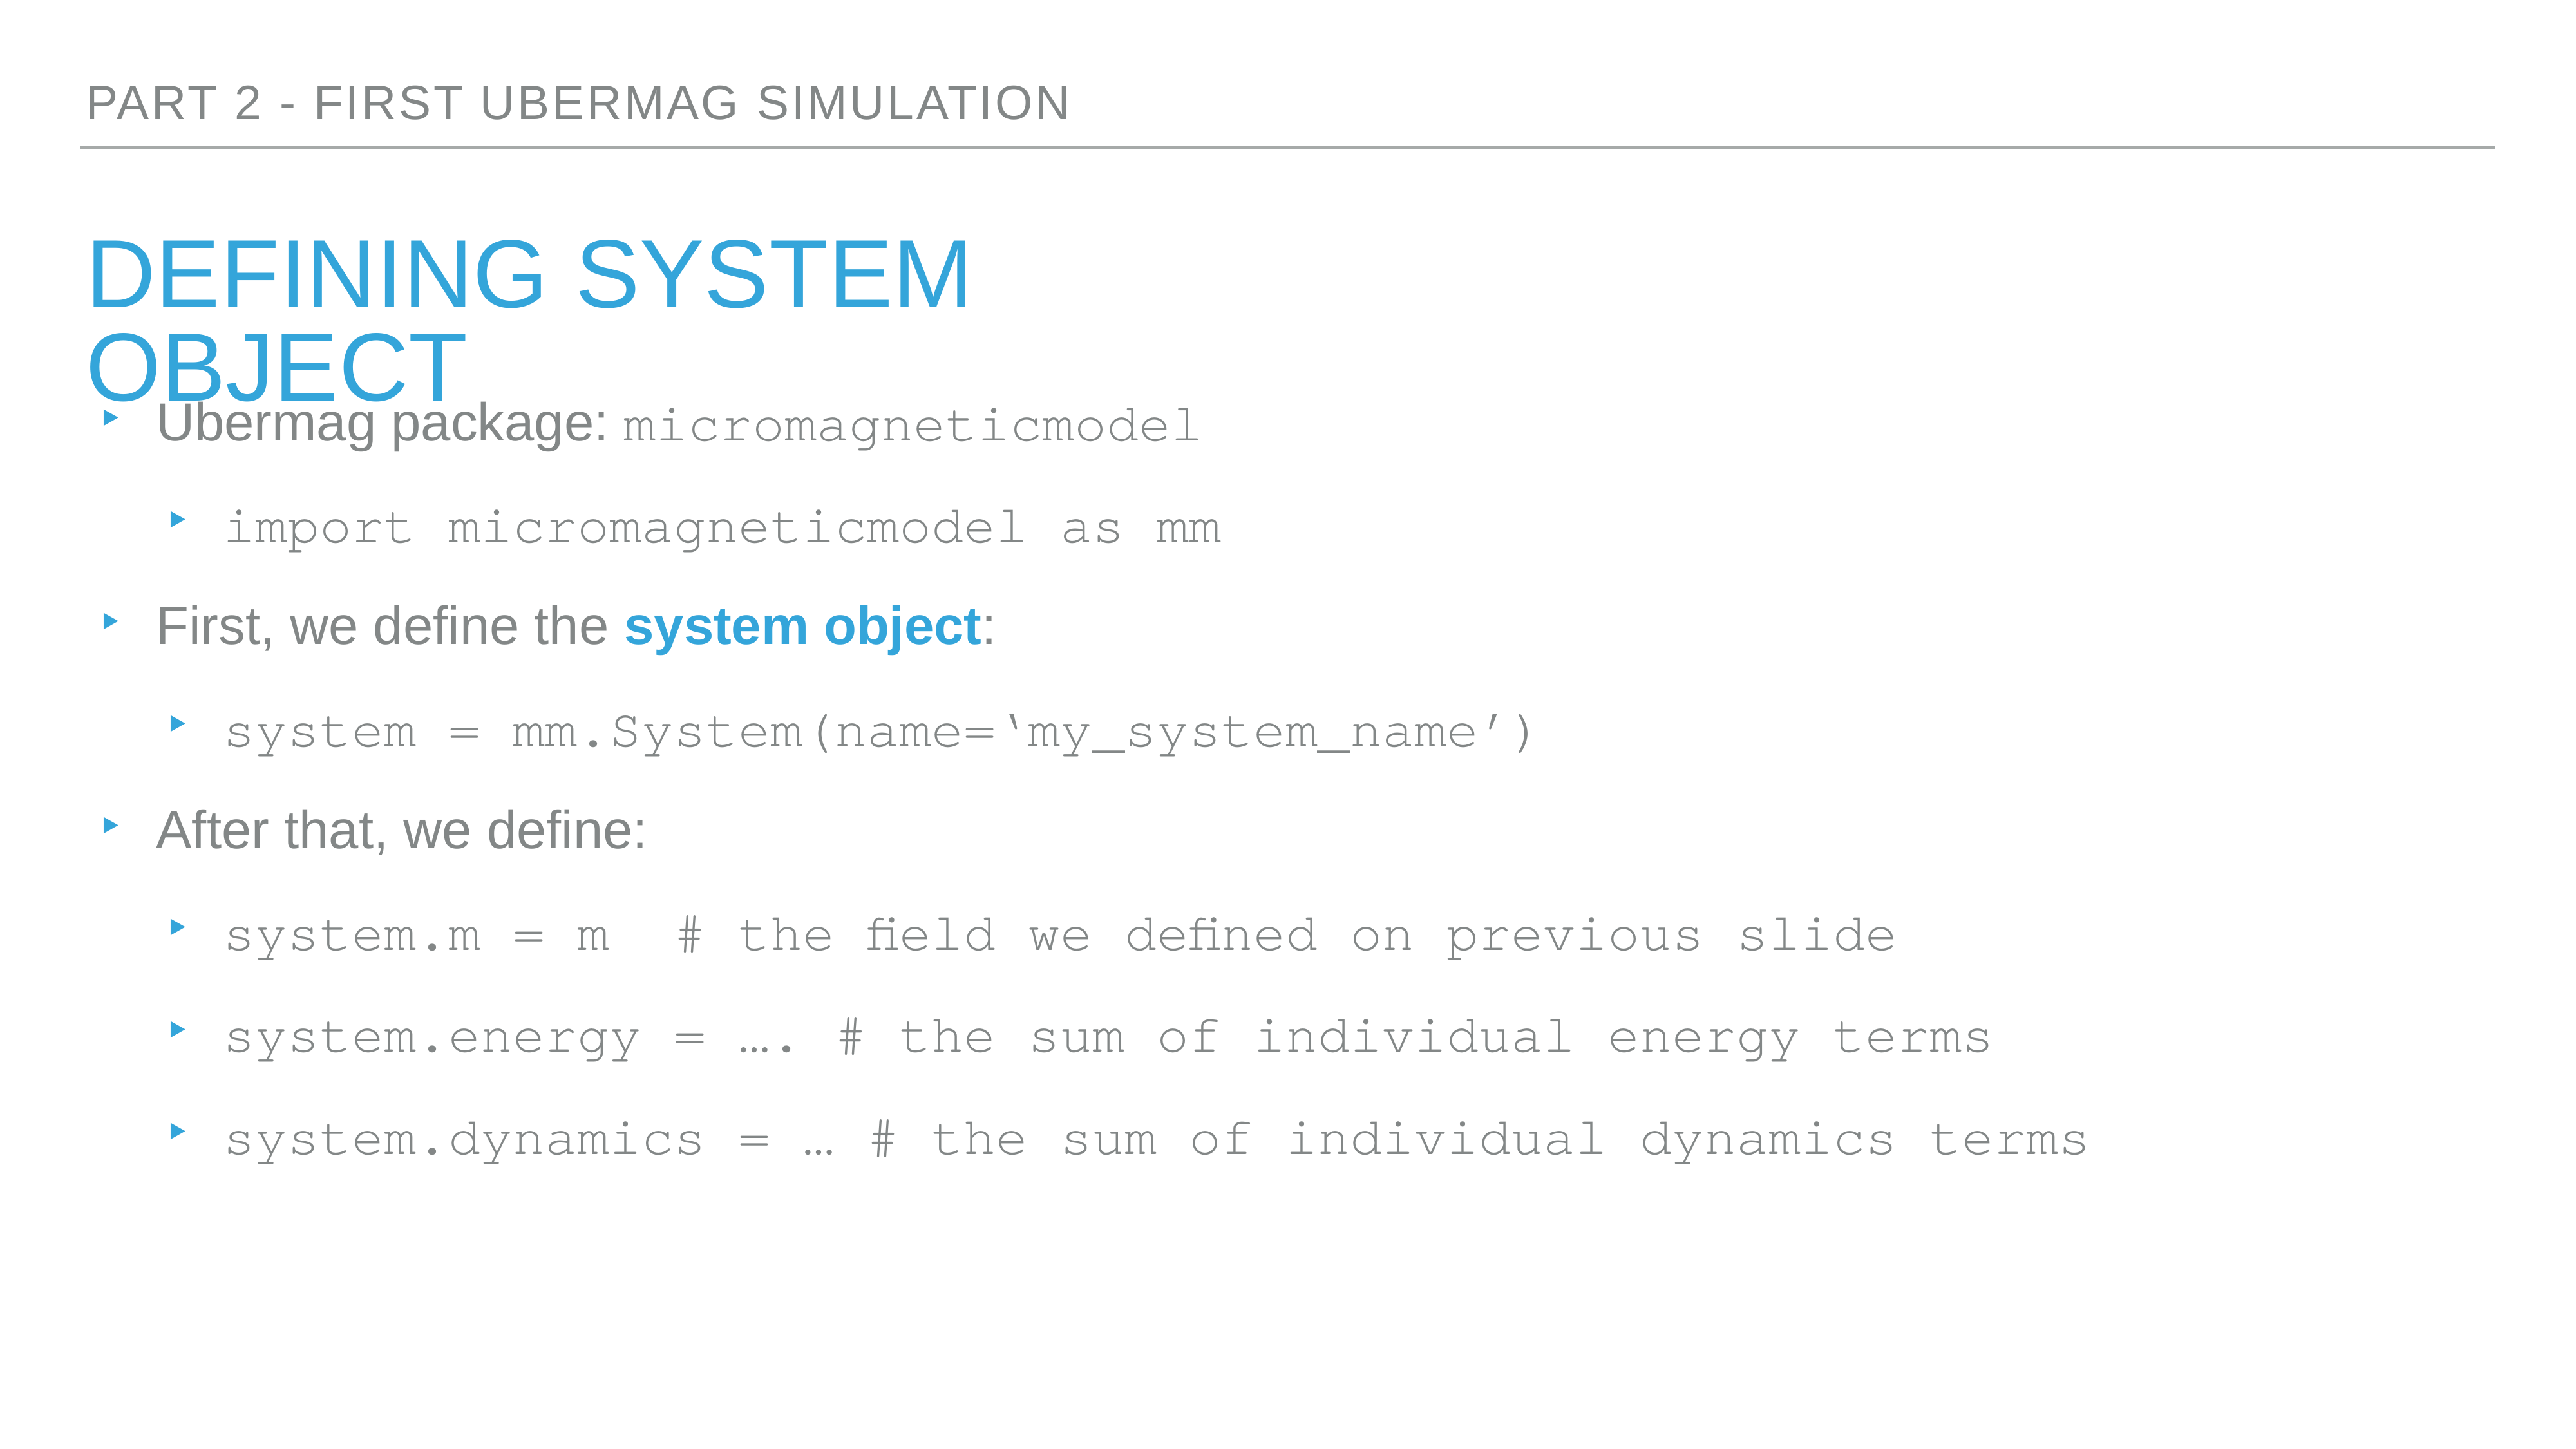

Part 2 - first ubermag simulation
# Defining system object
Ubermag package: micromagneticmodel
import micromagneticmodel as mm
First, we define the system object:
system = mm.System(name=‘my_system_name’)
After that, we define:
system.m = m  # the field we defined on previous slide
system.energy = …. # the sum of individual energy terms
system.dynamics = … # the sum of individual dynamics terms